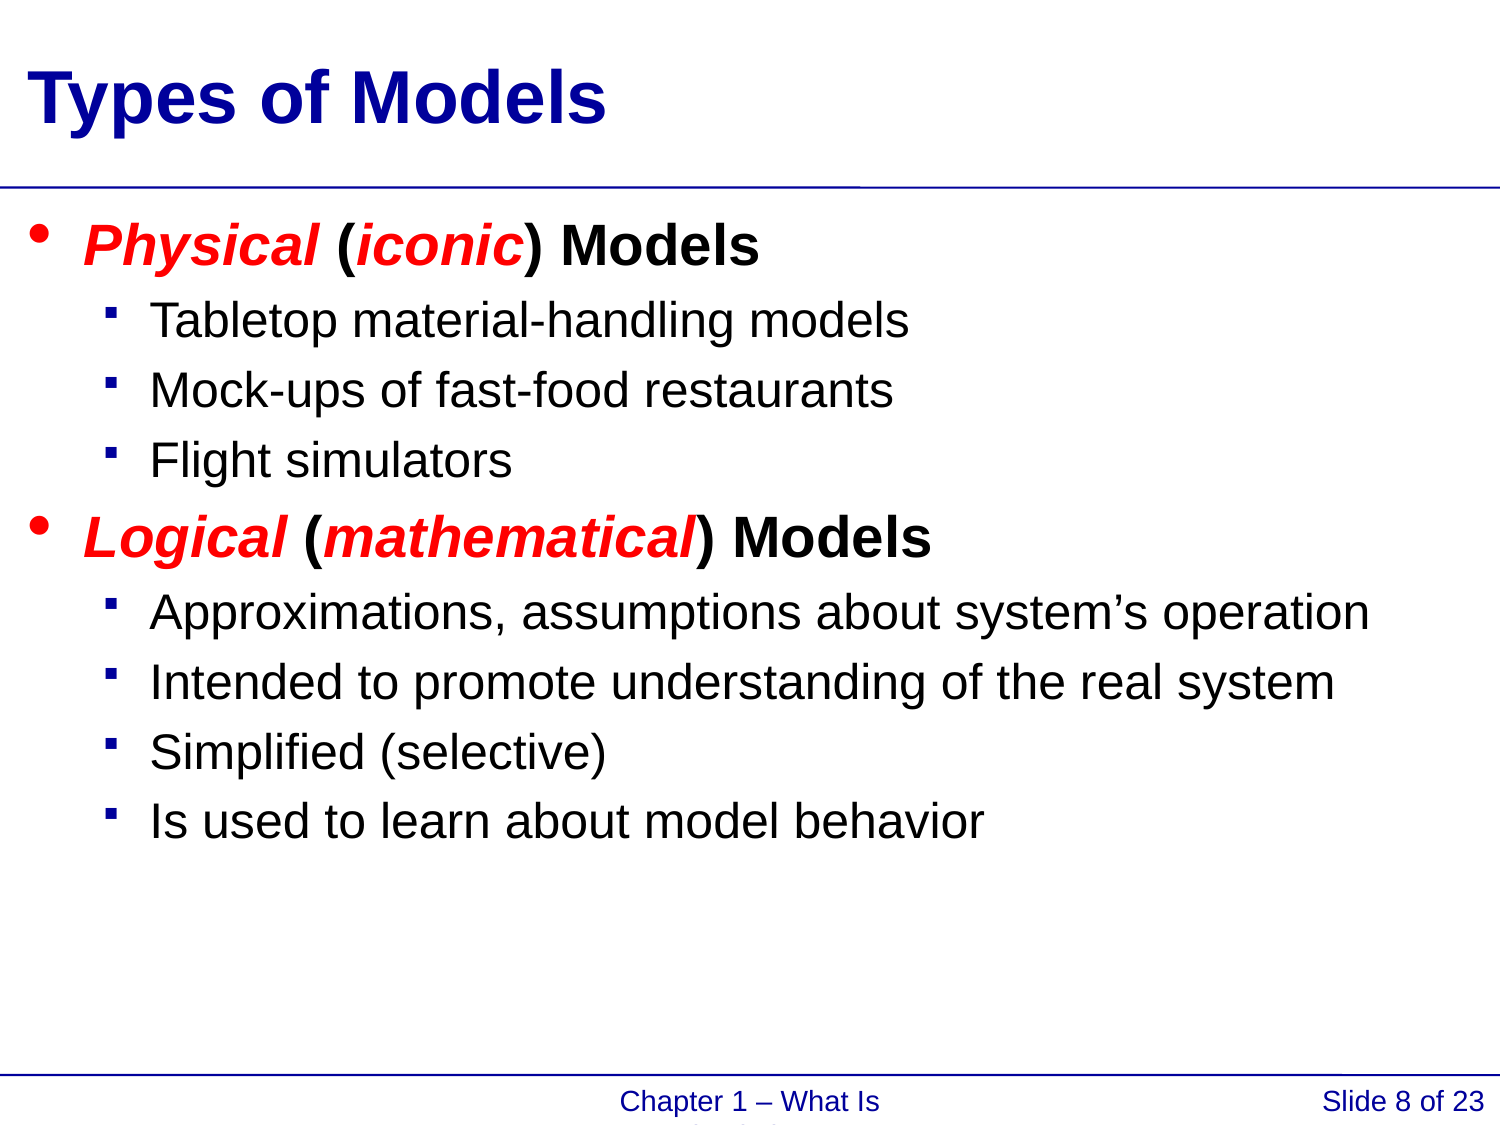

# Types of Models
Physical (iconic) Models
Tabletop material-handling models
Mock-ups of fast-food restaurants
Flight simulators
Logical (mathematical) Models
Approximations, assumptions about system’s operation
Intended to promote understanding of the real system
Simplified (selective)
Is used to learn about model behavior
Chapter 1 – What Is Simulation?
Slide 8 of 23